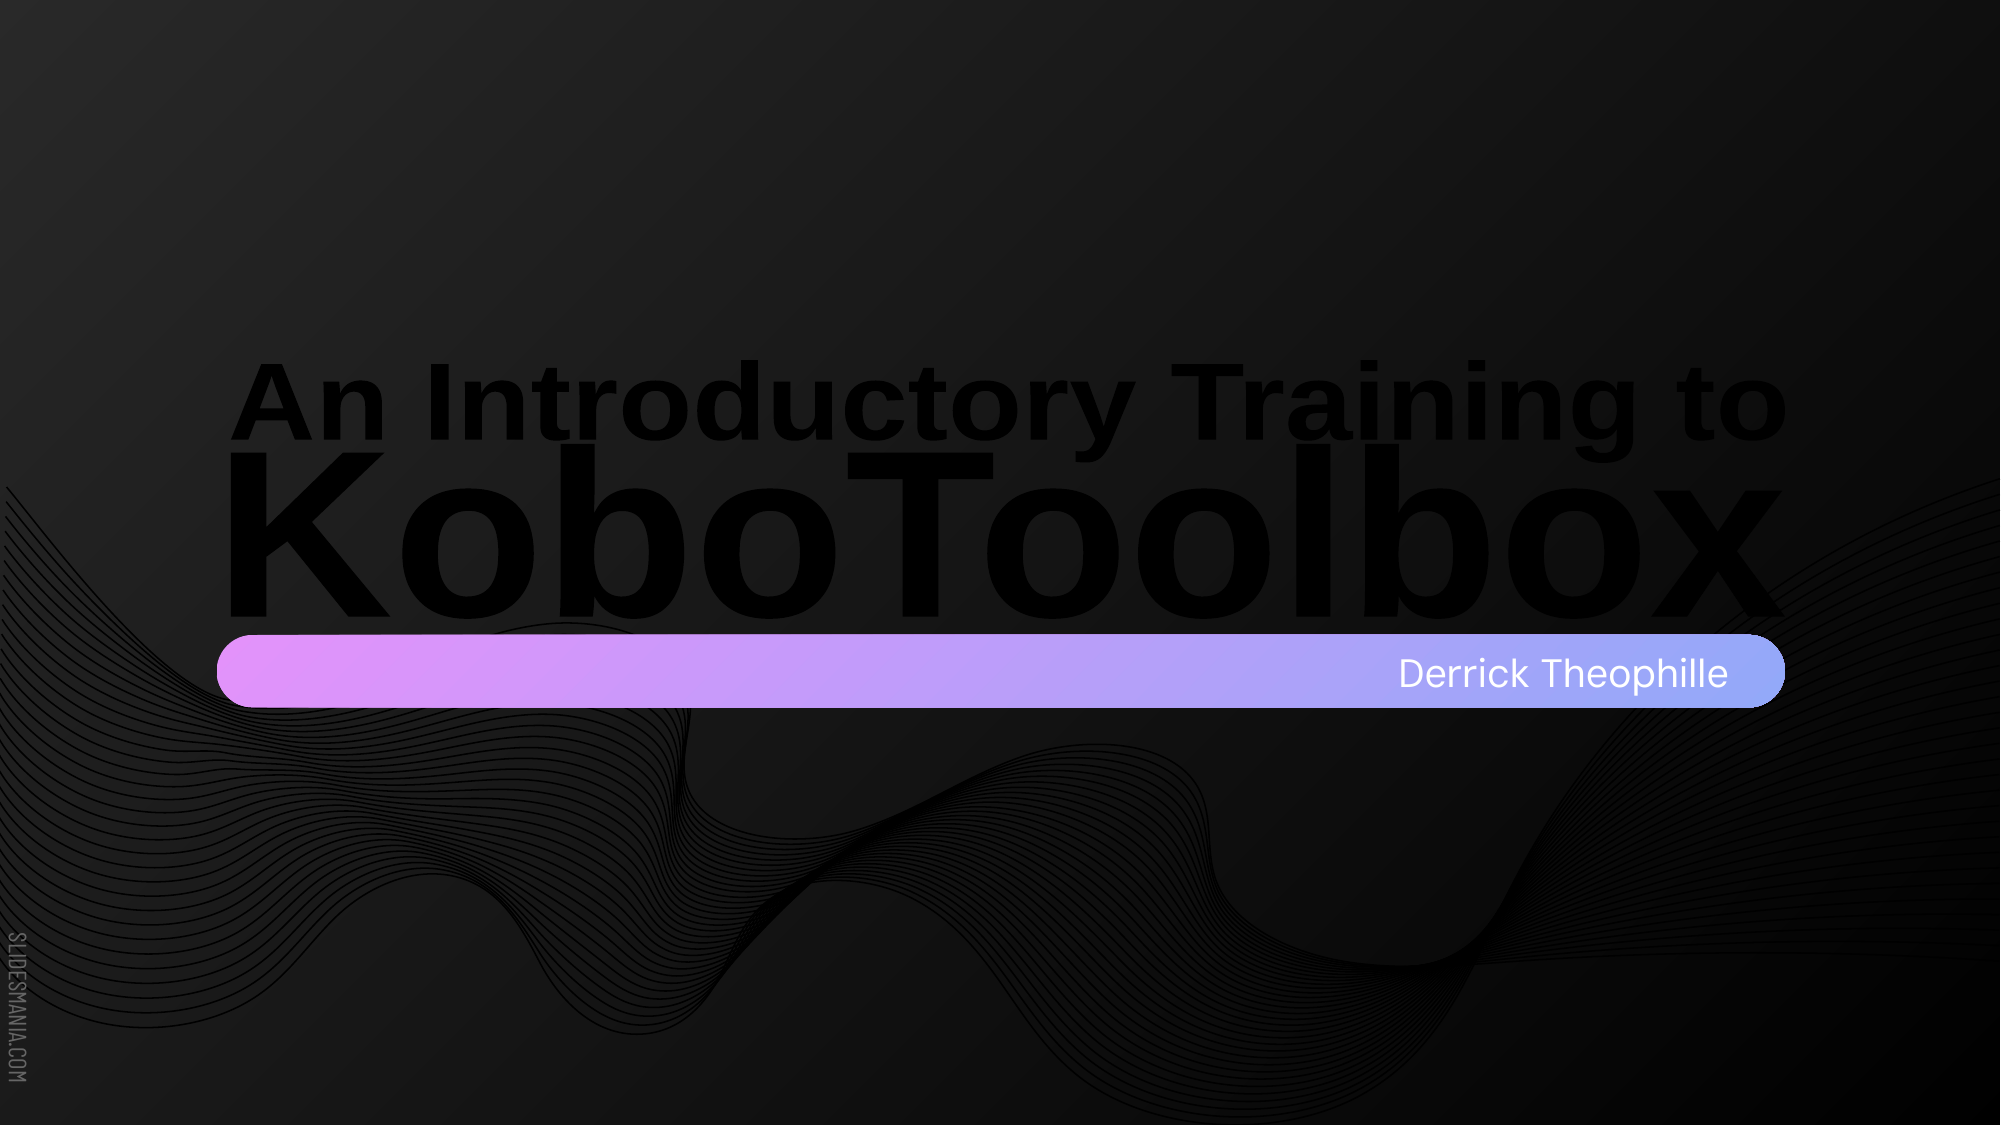

An Introductory Training to
KoboToolbox

Derrick Theophille